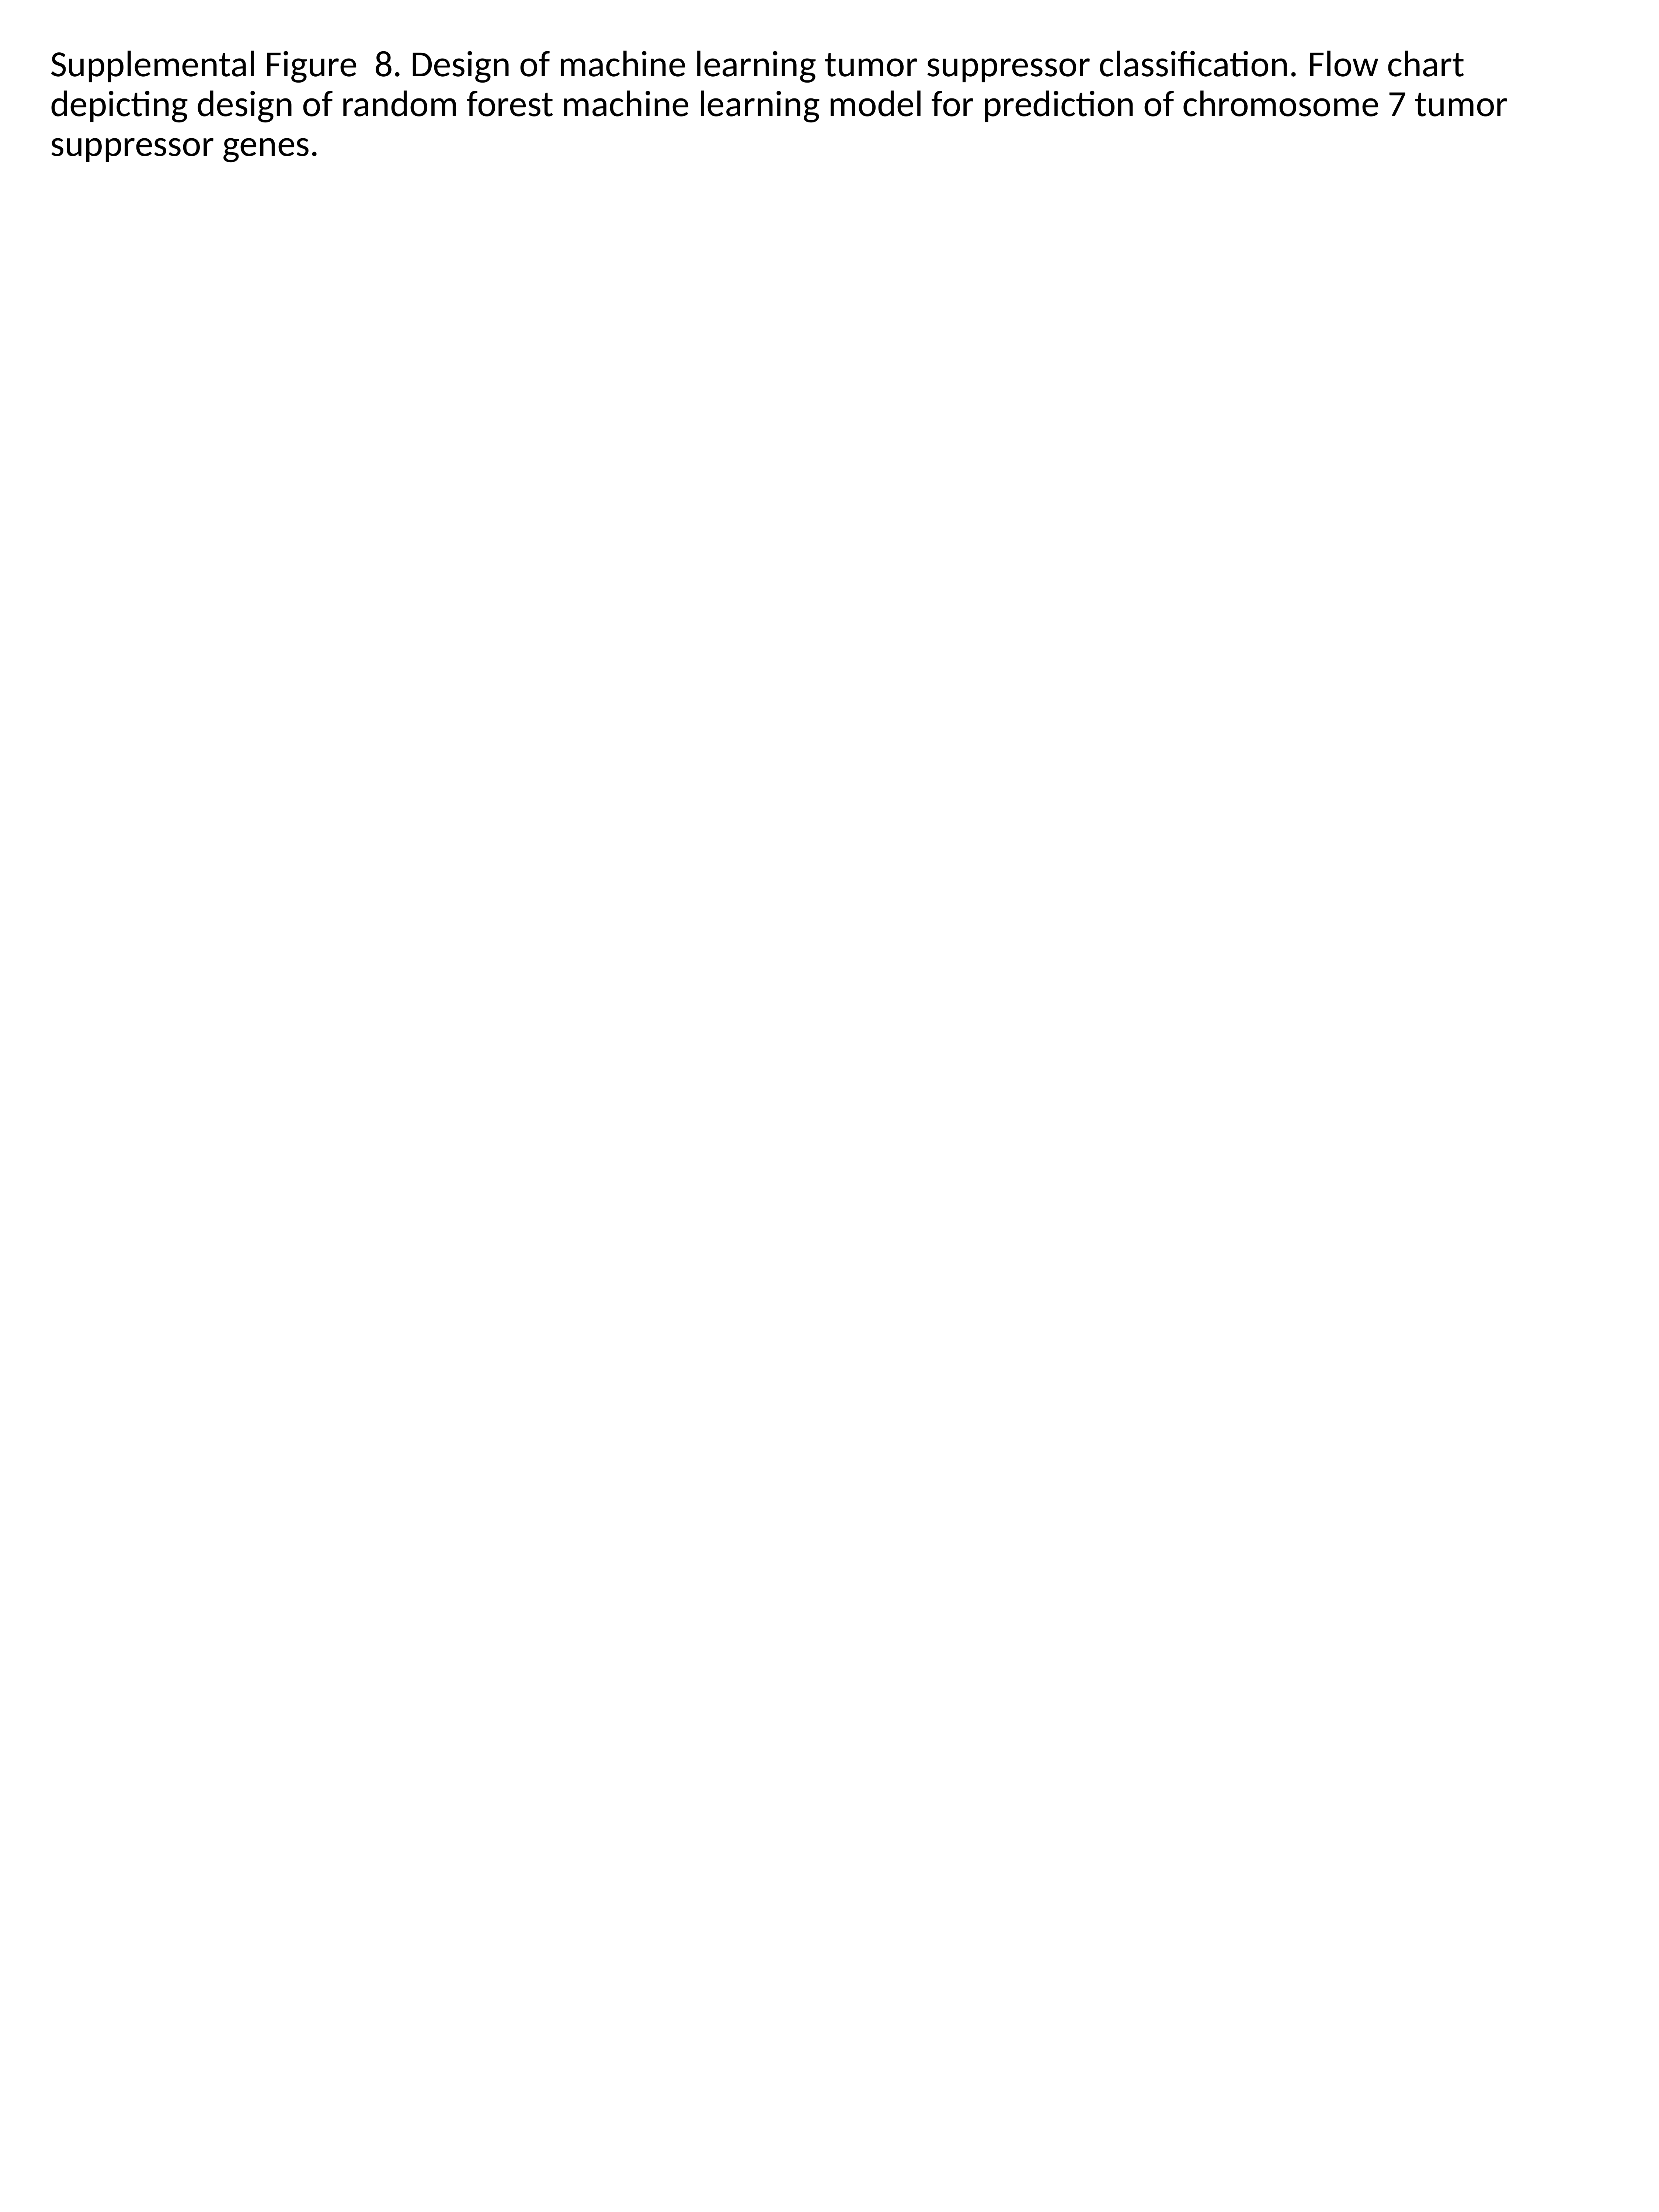

# Supplemental Figure  8. Design of machine learning tumor suppressor classification. Flow chart depicting design of random forest machine learning model for prediction of chromosome 7 tumor suppressor genes.